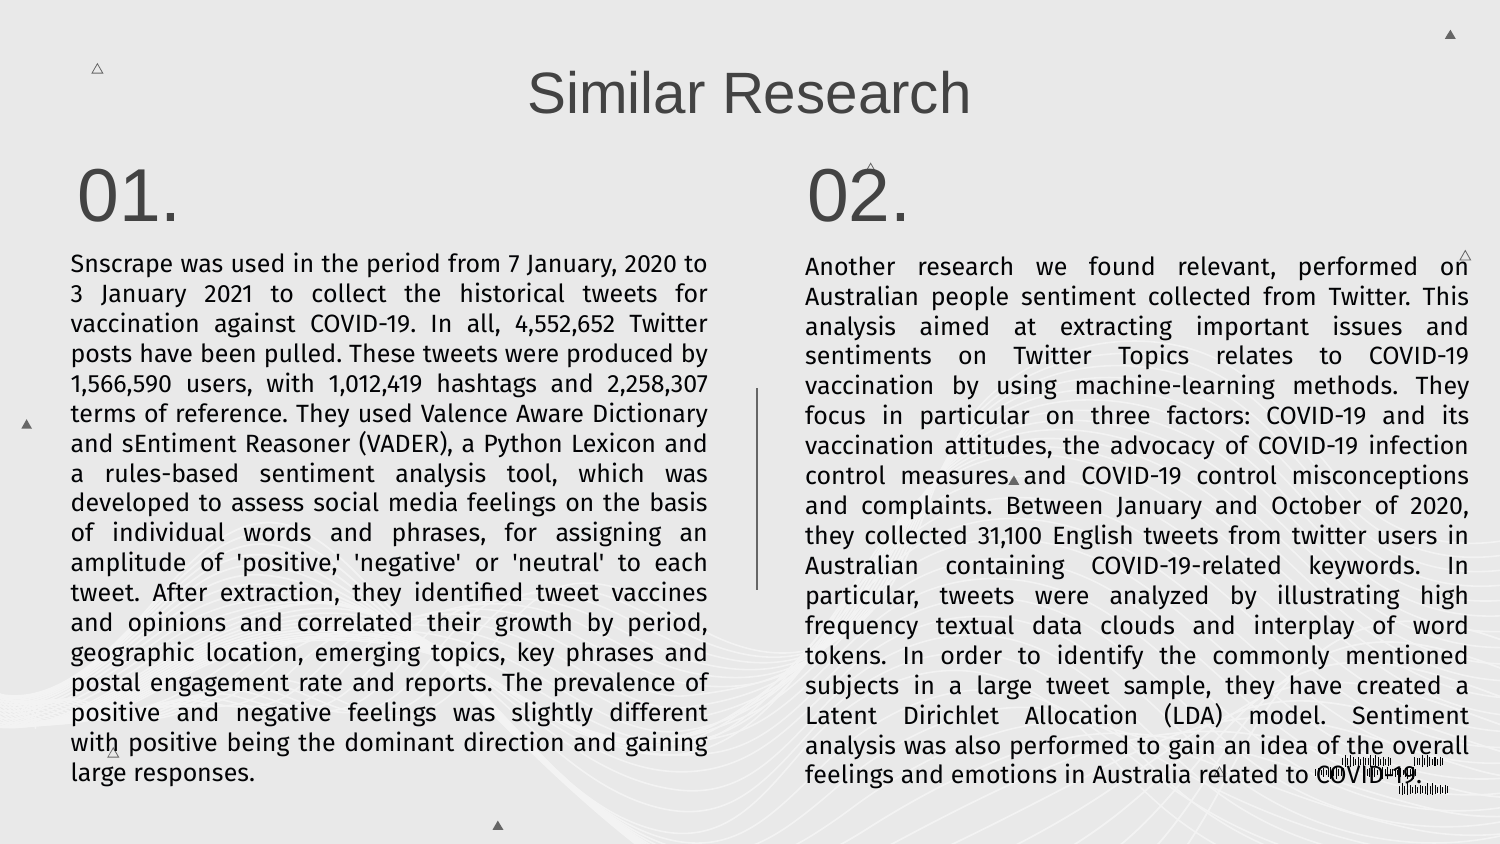

# Similar Research
01.
02.
Another research we found relevant, performed on Australian people sentiment collected from Twitter. This analysis aimed at extracting important issues and sentiments on Twitter Topics relates to COVID-19 vaccination by using machine-learning methods. They focus in particular on three factors: COVID-19 and its vaccination attitudes, the advocacy of COVID-19 infection control measures and COVID-19 control misconceptions and complaints. Between January and October of 2020, they collected 31,100 English tweets from twitter users in Australian containing COVID-19-related keywords. In particular, tweets were analyzed by illustrating high frequency textual data clouds and interplay of word tokens. In order to identify the commonly mentioned subjects in a large tweet sample, they have created a Latent Dirichlet Allocation (LDA) model. Sentiment analysis was also performed to gain an idea of the overall feelings and emotions in Australia related to COVID-19.
Snscrape was used in the period from 7 January, 2020 to 3 January 2021 to collect the historical tweets for vaccination against COVID-19. In all, 4,552,652 Twitter posts have been pulled. These tweets were produced by 1,566,590 users, with 1,012,419 hashtags and 2,258,307 terms of reference. They used Valence Aware Dictionary and sEntiment Reasoner (VADER), a Python Lexicon and a rules-based sentiment analysis tool, which was developed to assess social media feelings on the basis of individual words and phrases, for assigning an amplitude of 'positive,' 'negative' or 'neutral' to each tweet. After extraction, they identified tweet vaccines and opinions and correlated their growth by period, geographic location, emerging topics, key phrases and postal engagement rate and reports. The prevalence of positive and negative feelings was slightly different with positive being the dominant direction and gaining large responses.